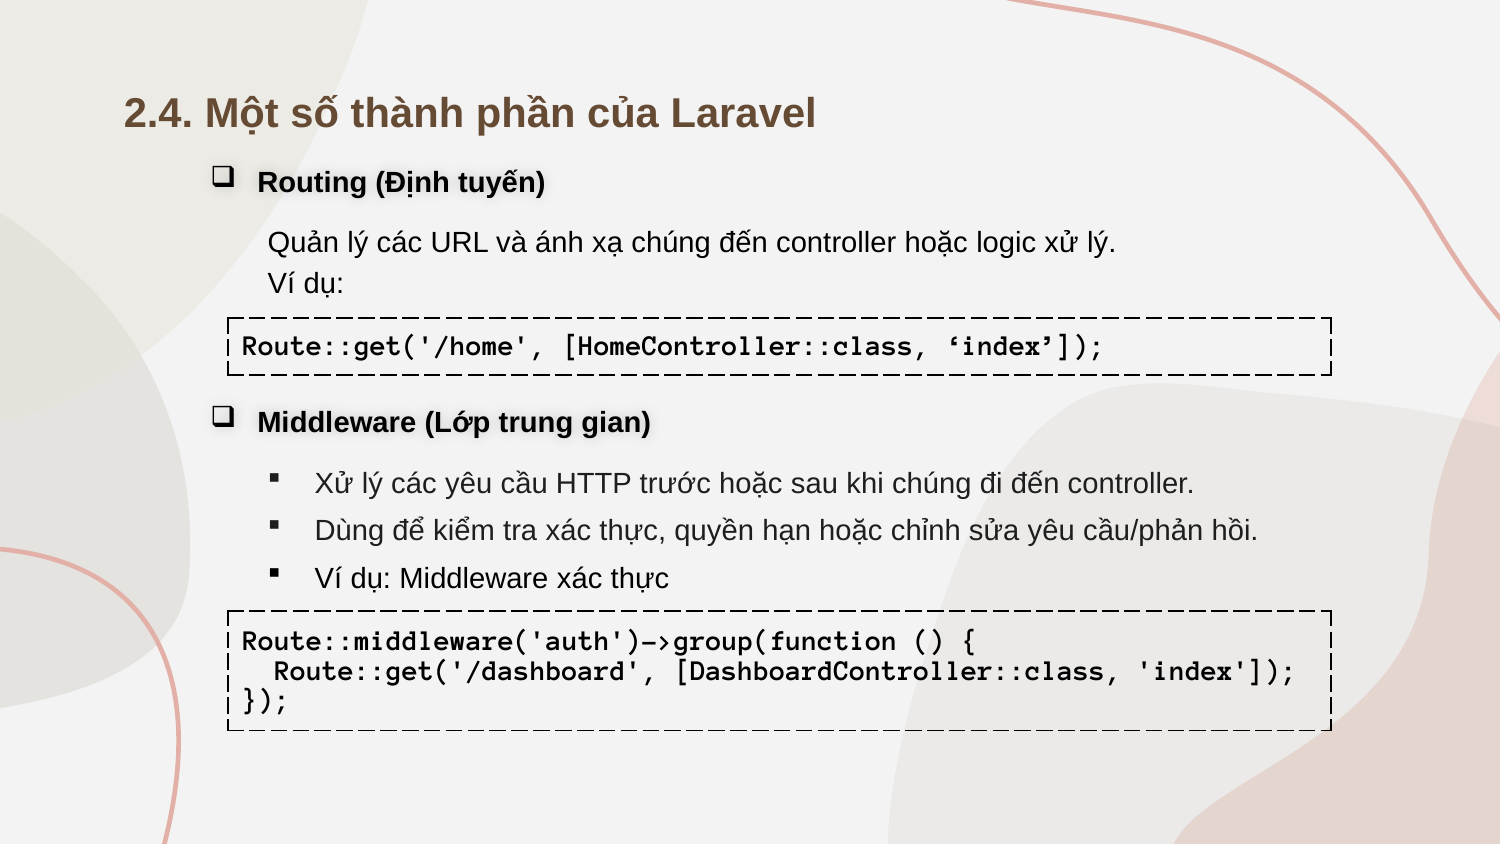

2.4. Một số thành phần của Laravel
Routing (Định tuyến)
Quản lý các URL và ánh xạ chúng đến controller hoặc logic xử lý.
Ví dụ:
| Route::get('/home', [HomeController::class, ‘index’]); |
| --- |
Middleware (Lớp trung gian)
Xử lý các yêu cầu HTTP trước hoặc sau khi chúng đi đến controller.
Dùng để kiểm tra xác thực, quyền hạn hoặc chỉnh sửa yêu cầu/phản hồi.
Ví dụ: Middleware xác thực

| Route::middleware('auth')->group(function () { Route::get('/dashboard', [DashboardController::class, 'index']); }); |
| --- |